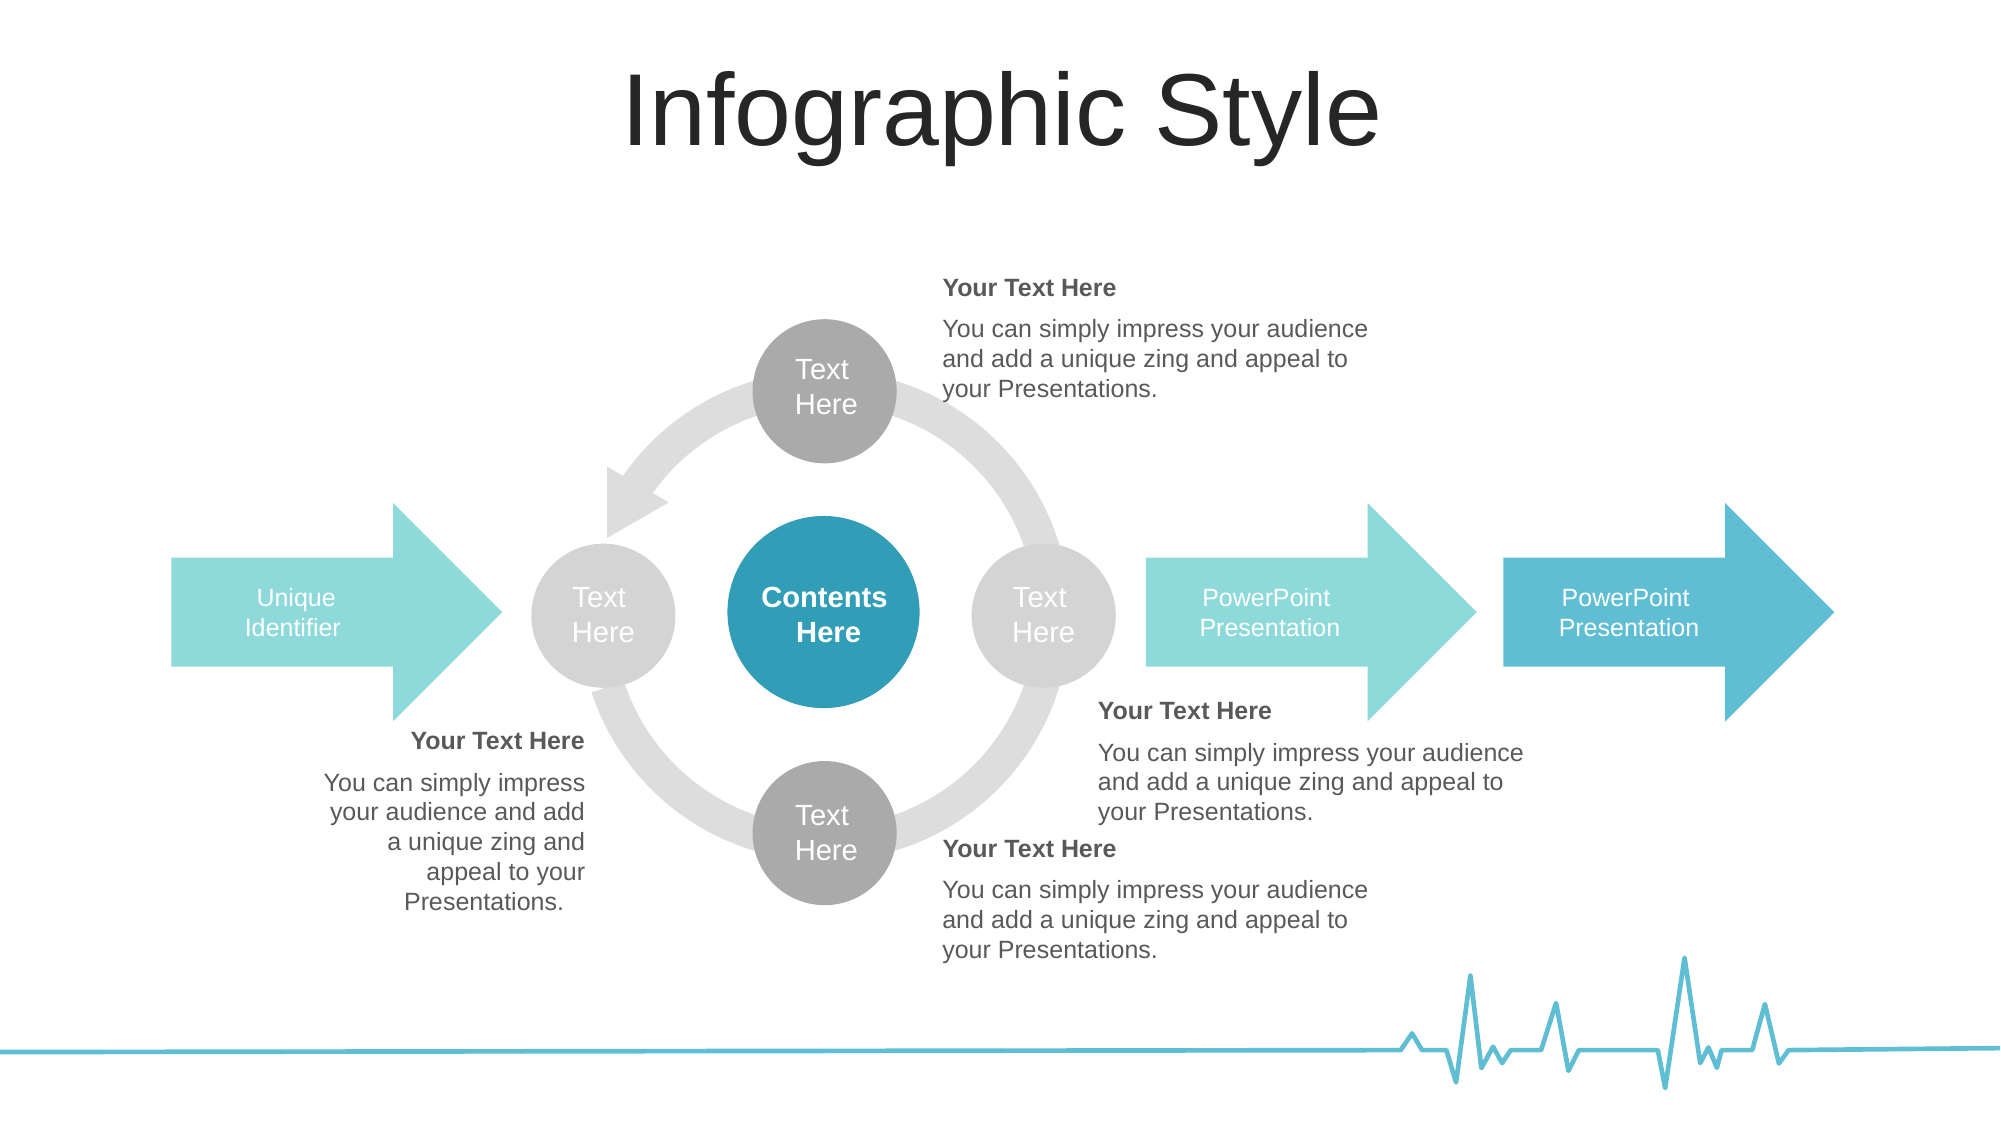

Infographic Style
Your Text Here
You can simply impress your audience and add a unique zing and appeal to your Presentations.

Text
Here

Text
Here
Contents
 Here
Text
Here

Text
Here

Unique Identifier
PowerPoint
Presentation
PowerPoint
Presentation
Your Text Here
You can simply impress your audience and add a unique zing and appeal to your Presentations.
Your Text Here
You can simply impress your audience and add a unique zing and appeal to your Presentations.
Your Text Here
You can simply impress your audience and add a unique zing and appeal to your Presentations.